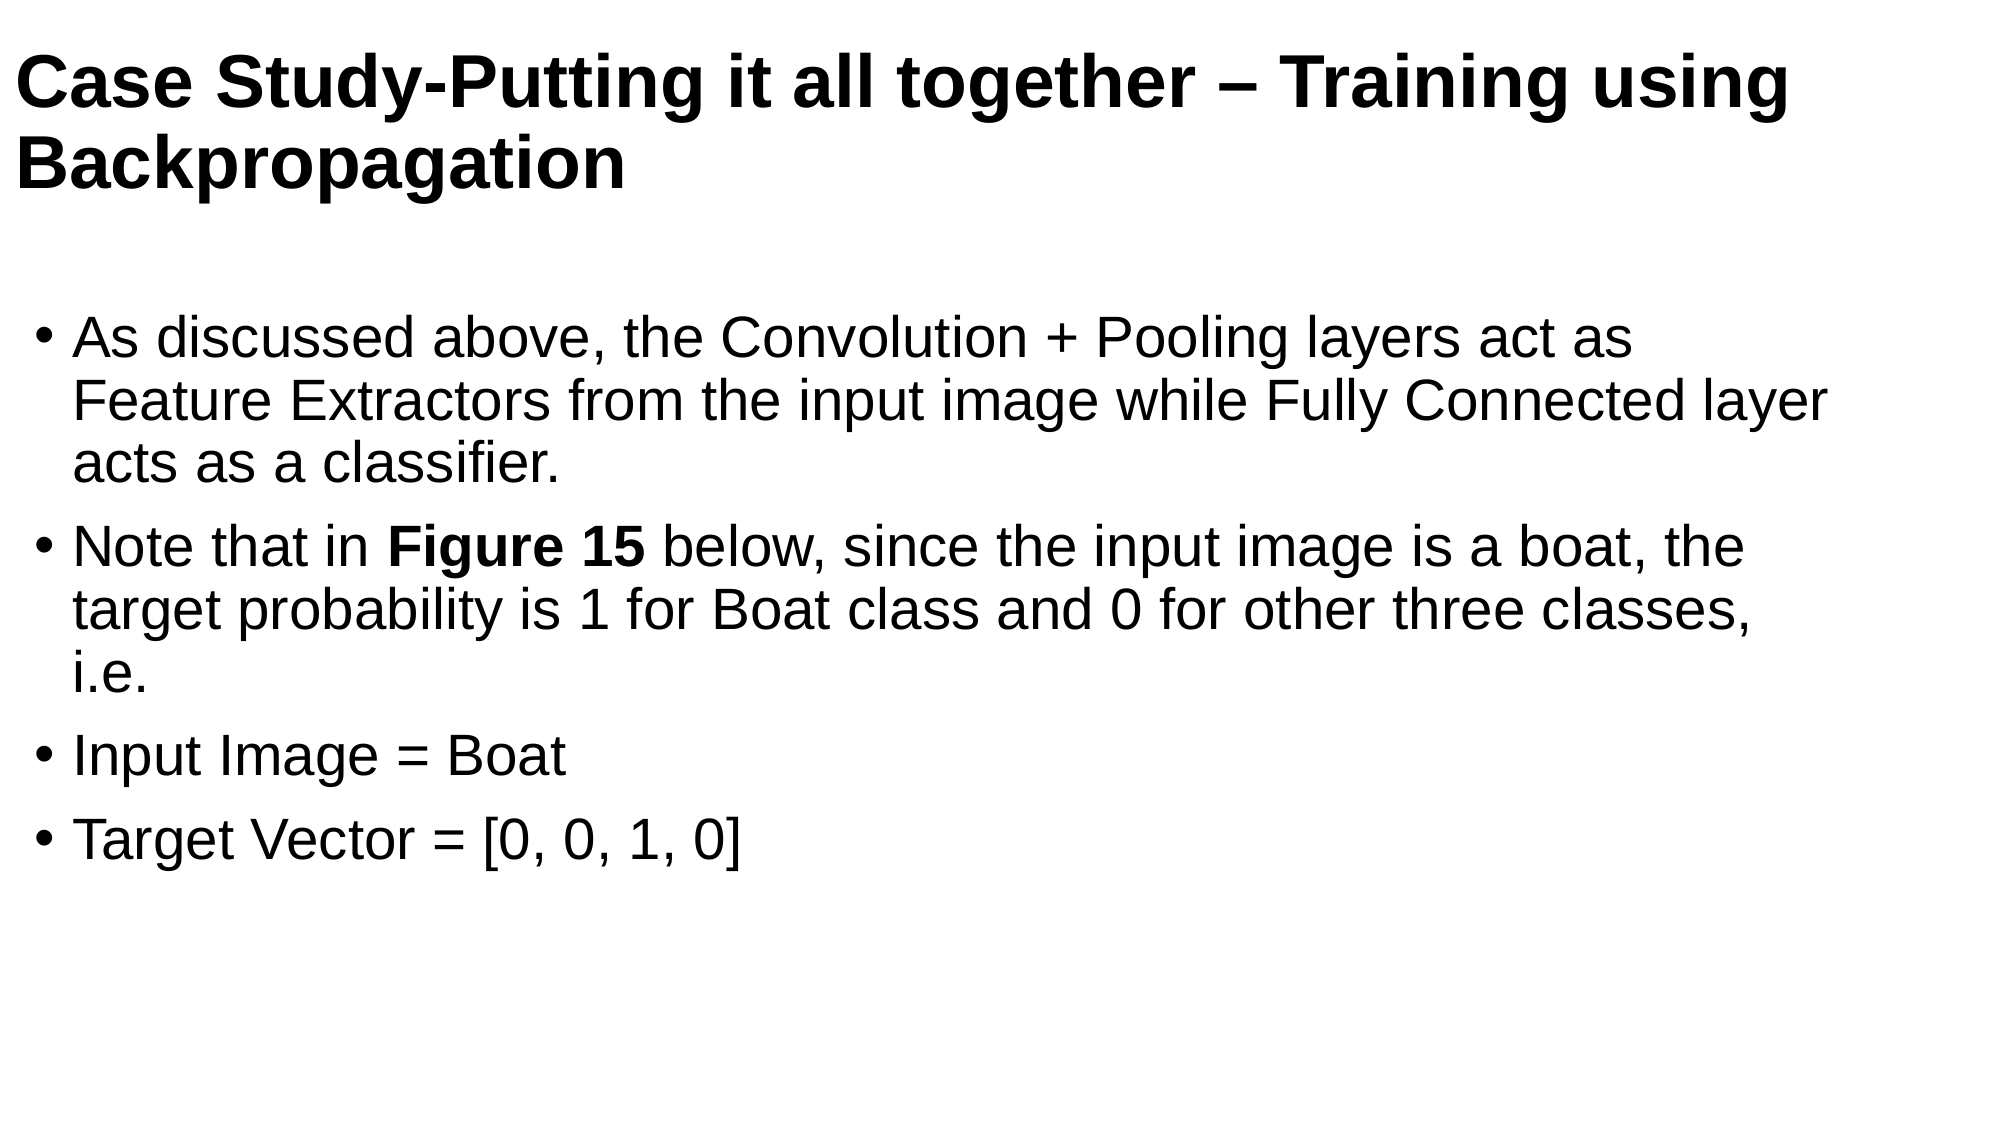

# Case Study-Putting it all together – Training using Backpropagation
As discussed above, the Convolution + Pooling layers act as Feature Extractors from the input image while Fully Connected layer acts as a classifier.
Note that in Figure 15 below, since the input image is a boat, the target probability is 1 for Boat class and 0 for other three classes, i.e.
Input Image = Boat
Target Vector = [0, 0, 1, 0]